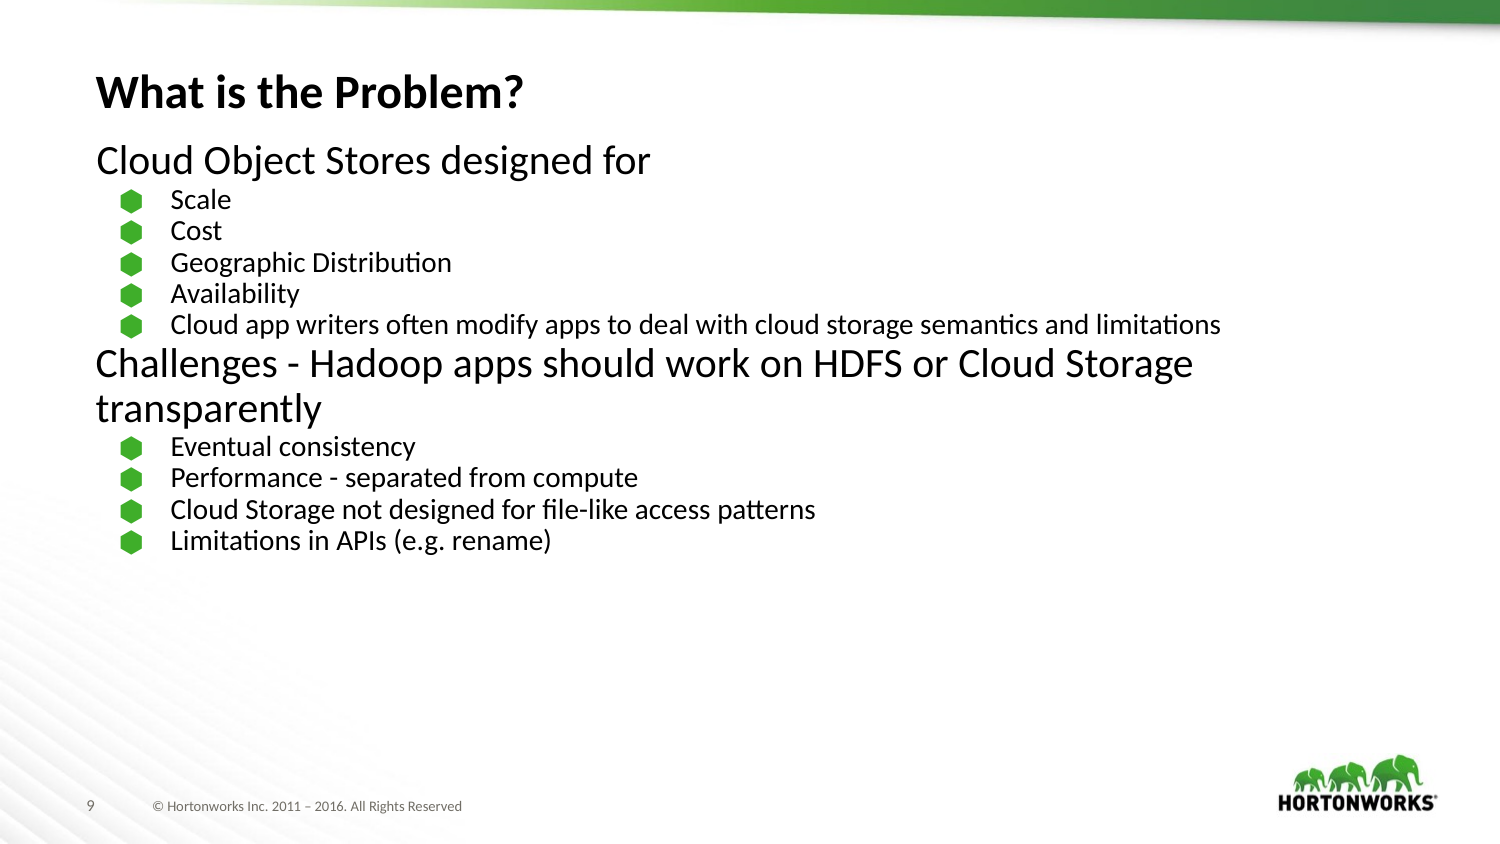

# What is the Problem?
Cloud Object Stores designed for
Scale
Cost
Geographic Distribution
Availability
Cloud app writers often modify apps to deal with cloud storage semantics and limitations
Challenges - Hadoop apps should work on HDFS or Cloud Storage transparently
Eventual consistency
Performance - separated from compute
Cloud Storage not designed for file-like access patterns
Limitations in APIs (e.g. rename)